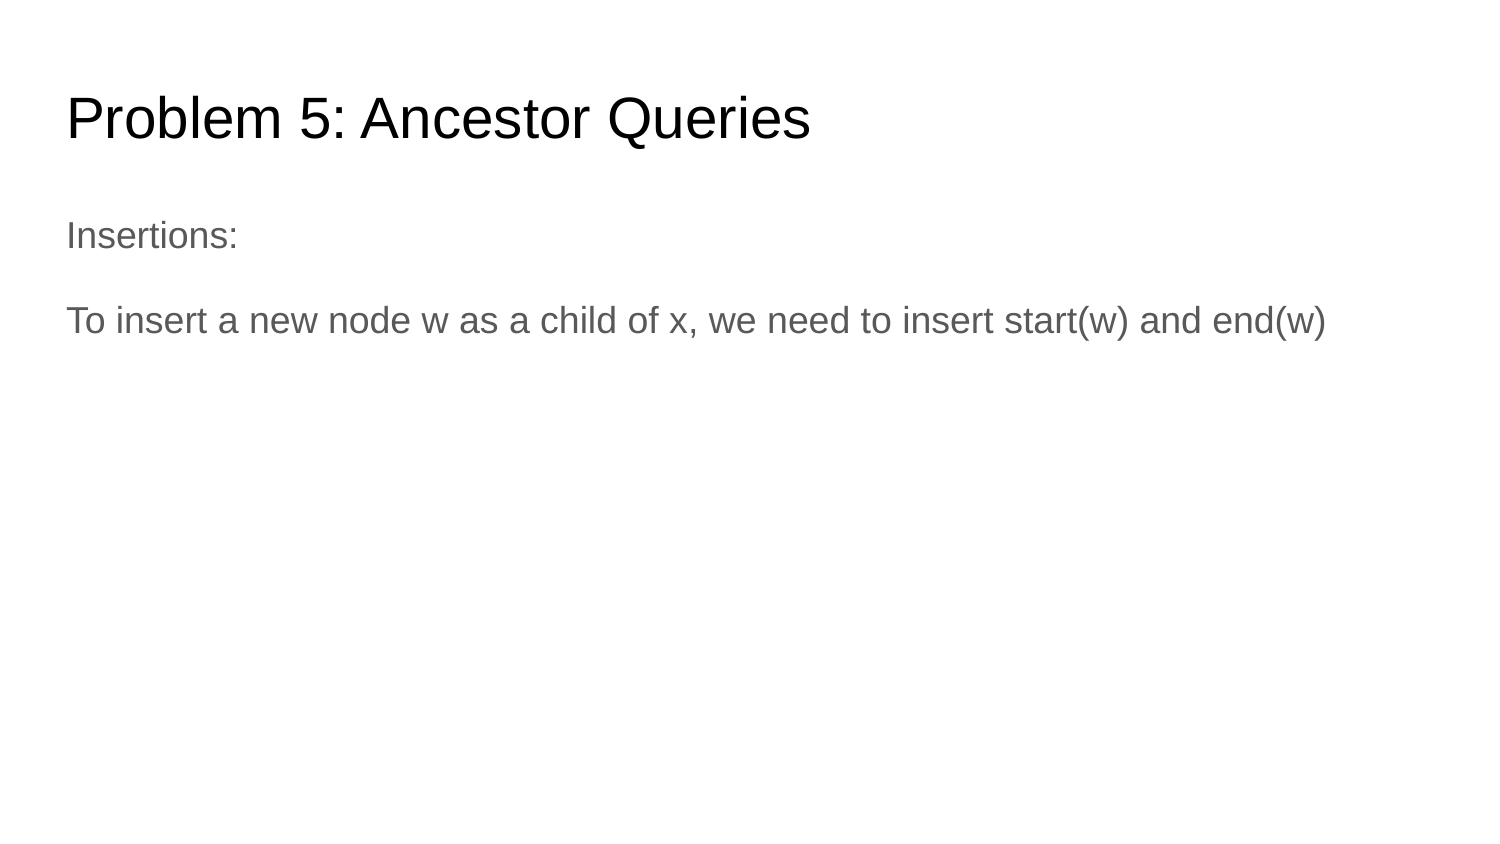

# Problem 5: Ancestor Queries

Insertions:
To insert a new node w as a child of x, we need to insert start(w) and end(w)